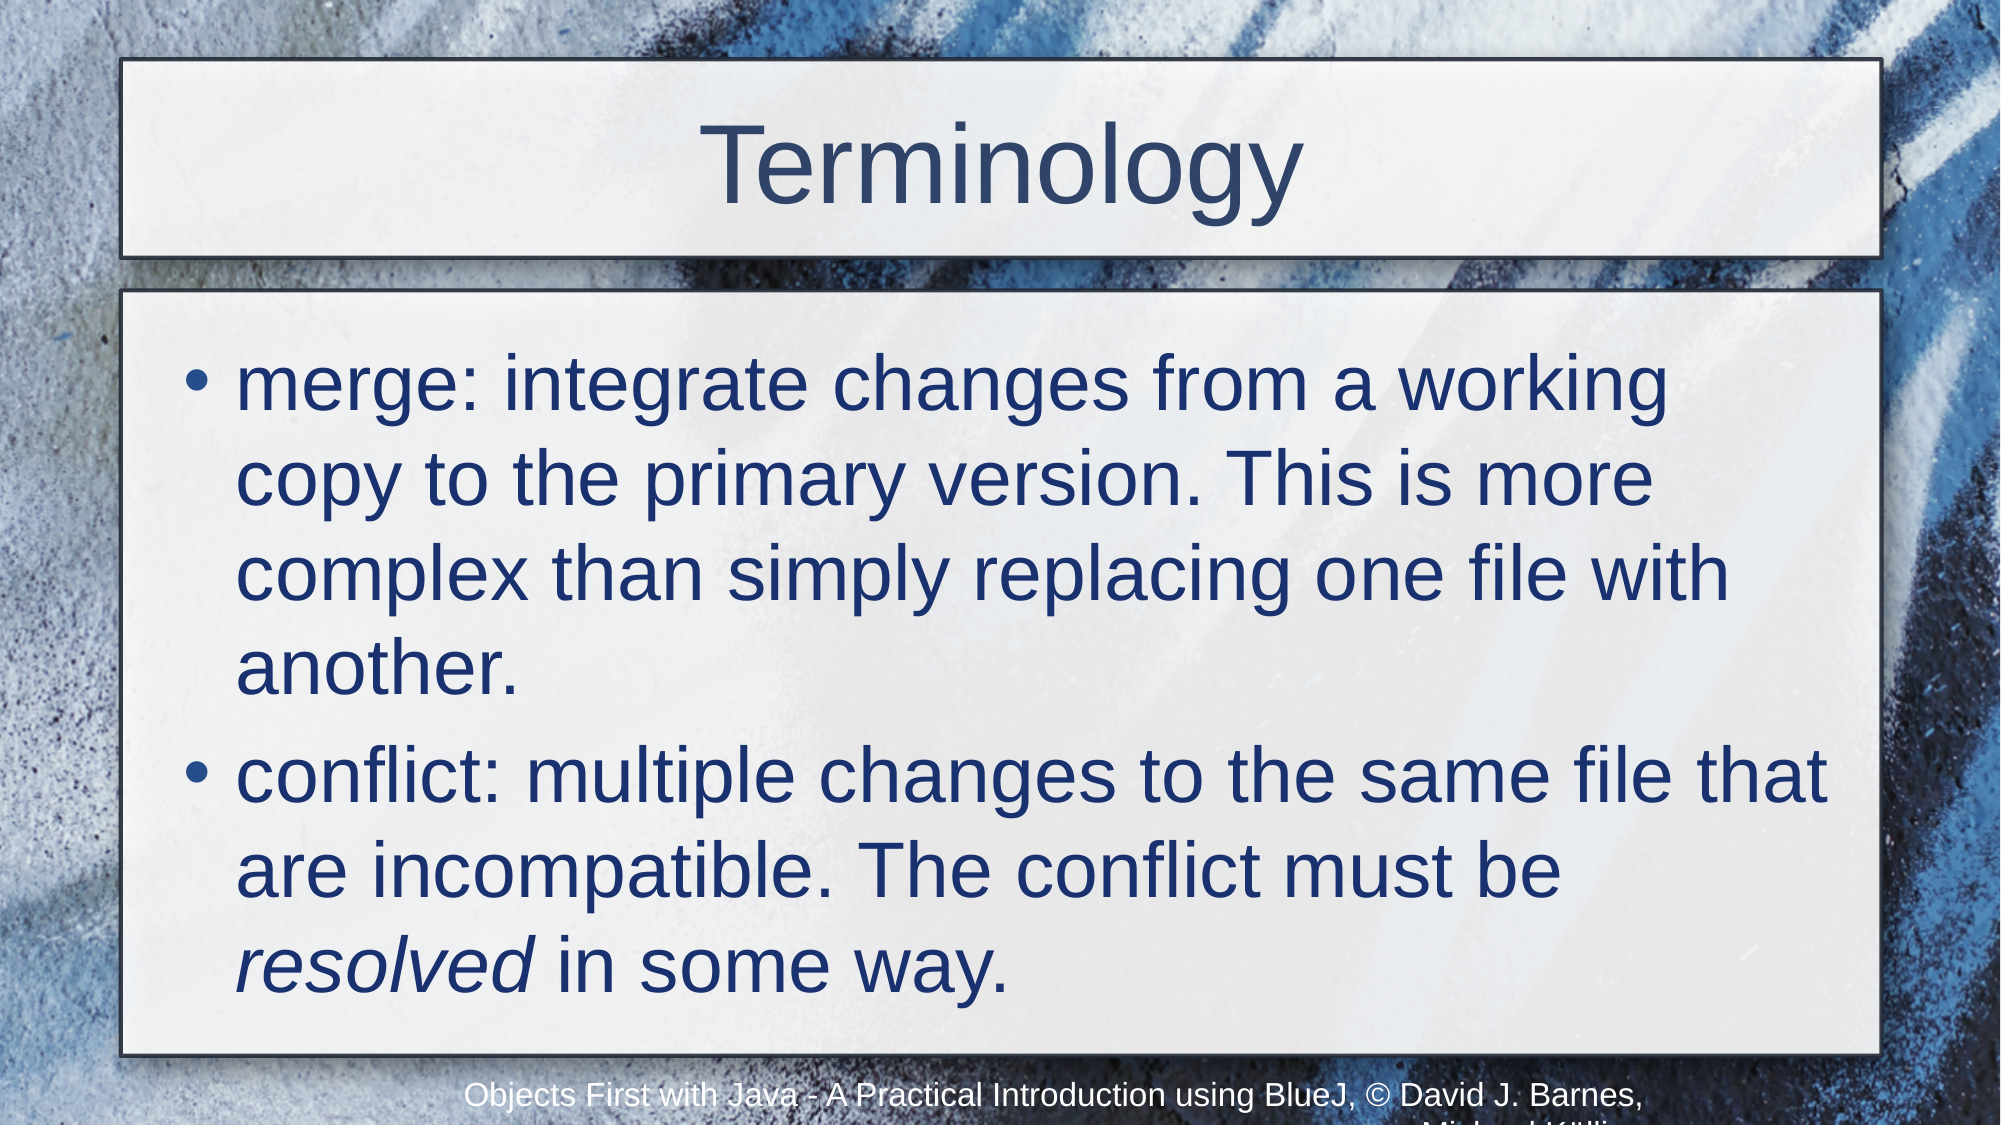

# Terminology
merge: integrate changes from a working copy to the primary version. This is more complex than simply replacing one file with another.
conflict: multiple changes to the same file that are incompatible. The conflict must be resolved in some way.